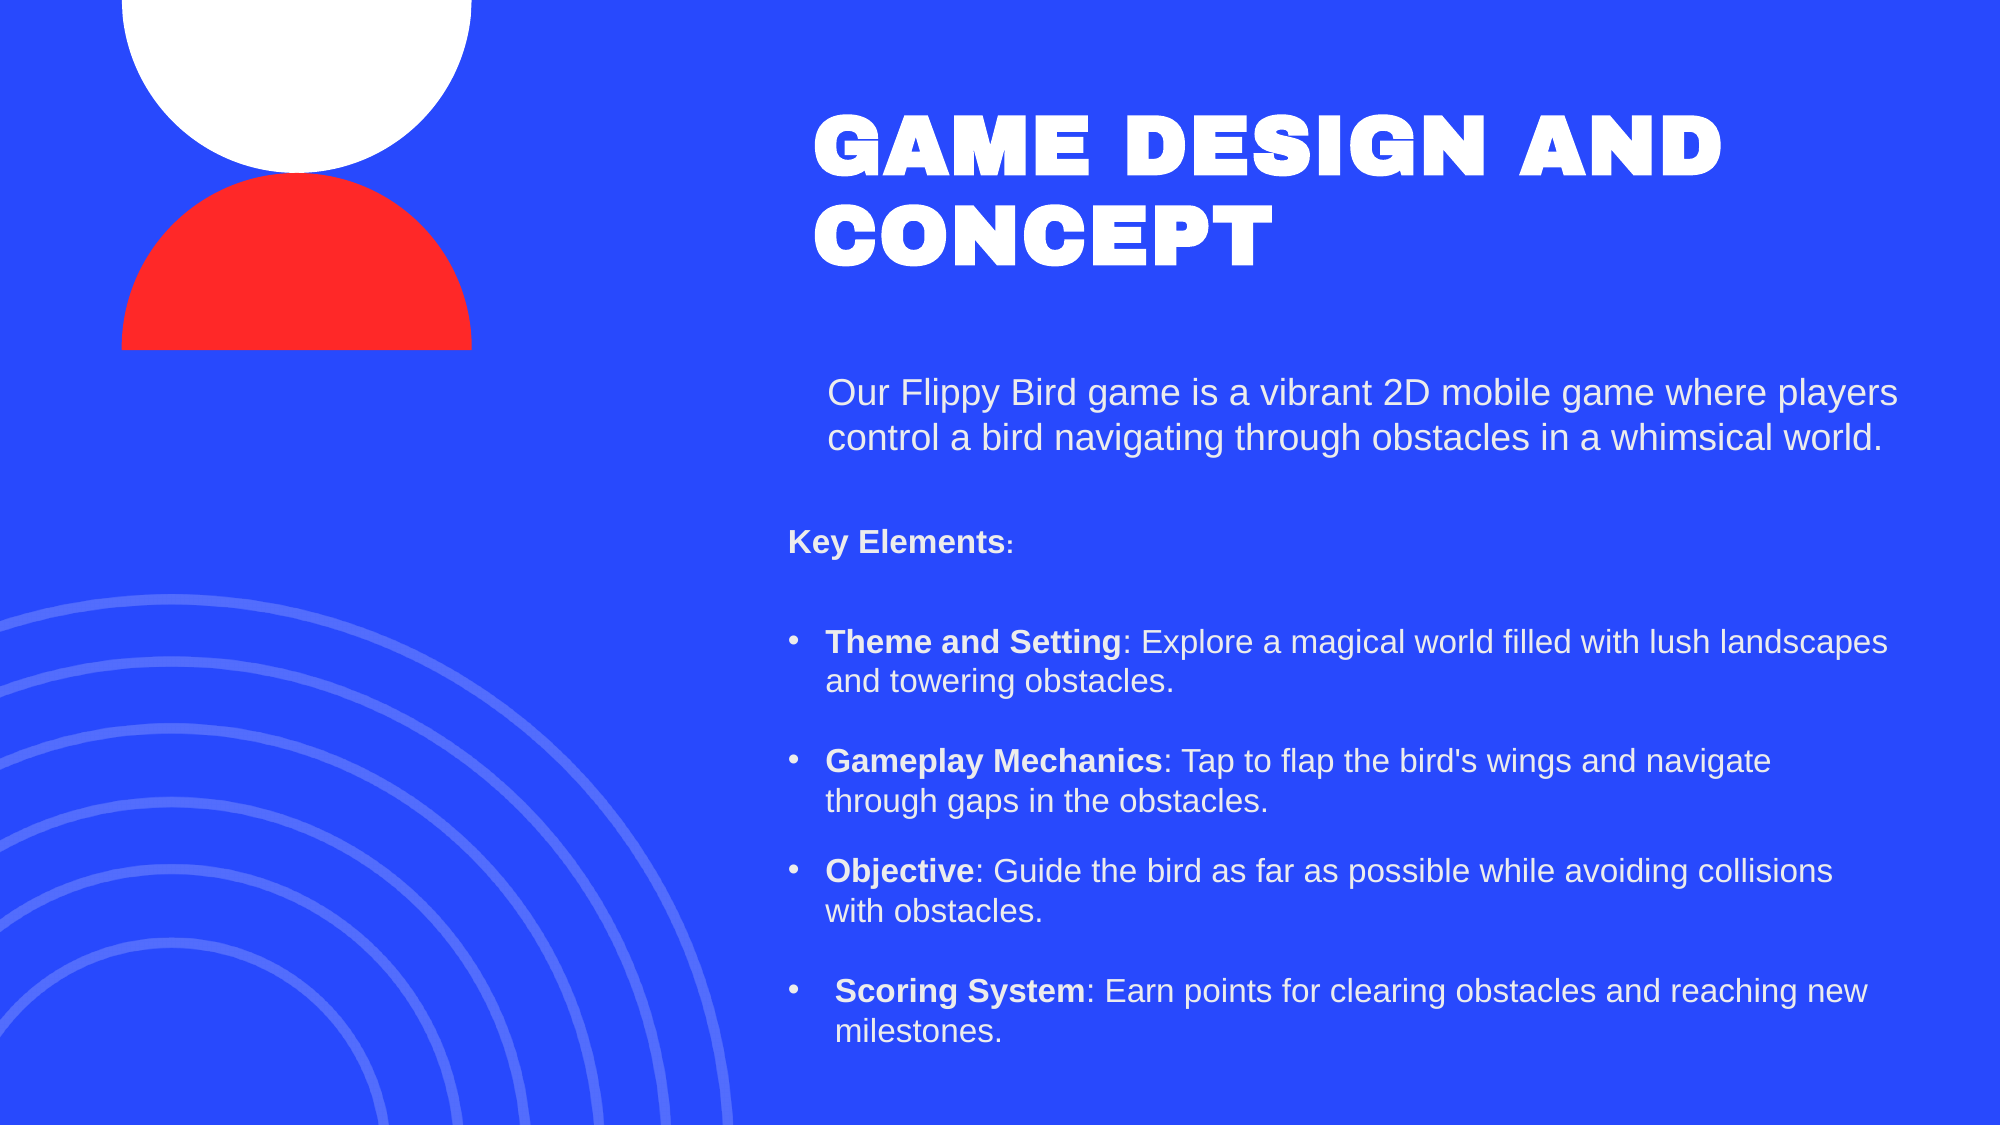

# GAME DESIGN AND CONCEPT
Our Flippy Bird game is a vibrant 2D mobile game where players control a bird navigating through obstacles in a whimsical world.
Key Elements:

Theme and Setting: Explore a magical world filled with lush landscapes and towering obstacles.

Gameplay Mechanics: Tap to flap the bird's wings and navigate through gaps in the obstacles.

Objective: Guide the bird as far as possible while avoiding collisions with obstacles.

Scoring System: Earn points for clearing obstacles and reaching new milestones.